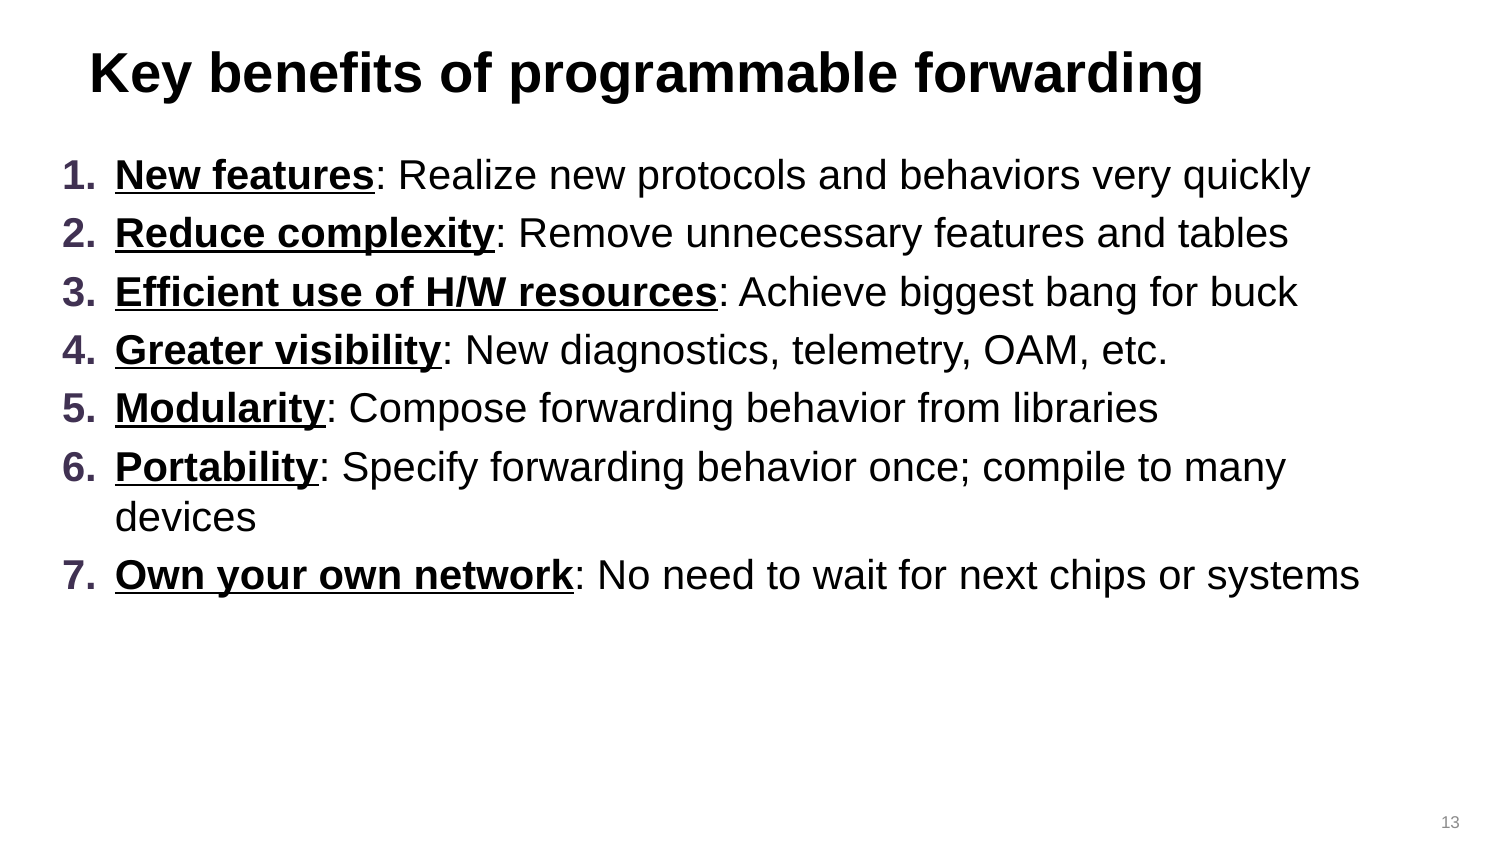

# Key benefits of programmable forwarding
New features: Realize new protocols and behaviors very quickly
Reduce complexity: Remove unnecessary features and tables
Efficient use of H/W resources: Achieve biggest bang for buck
Greater visibility: New diagnostics, telemetry, OAM, etc.
Modularity: Compose forwarding behavior from libraries
Portability: Specify forwarding behavior once; compile to many devices
Own your own network: No need to wait for next chips or systems

13